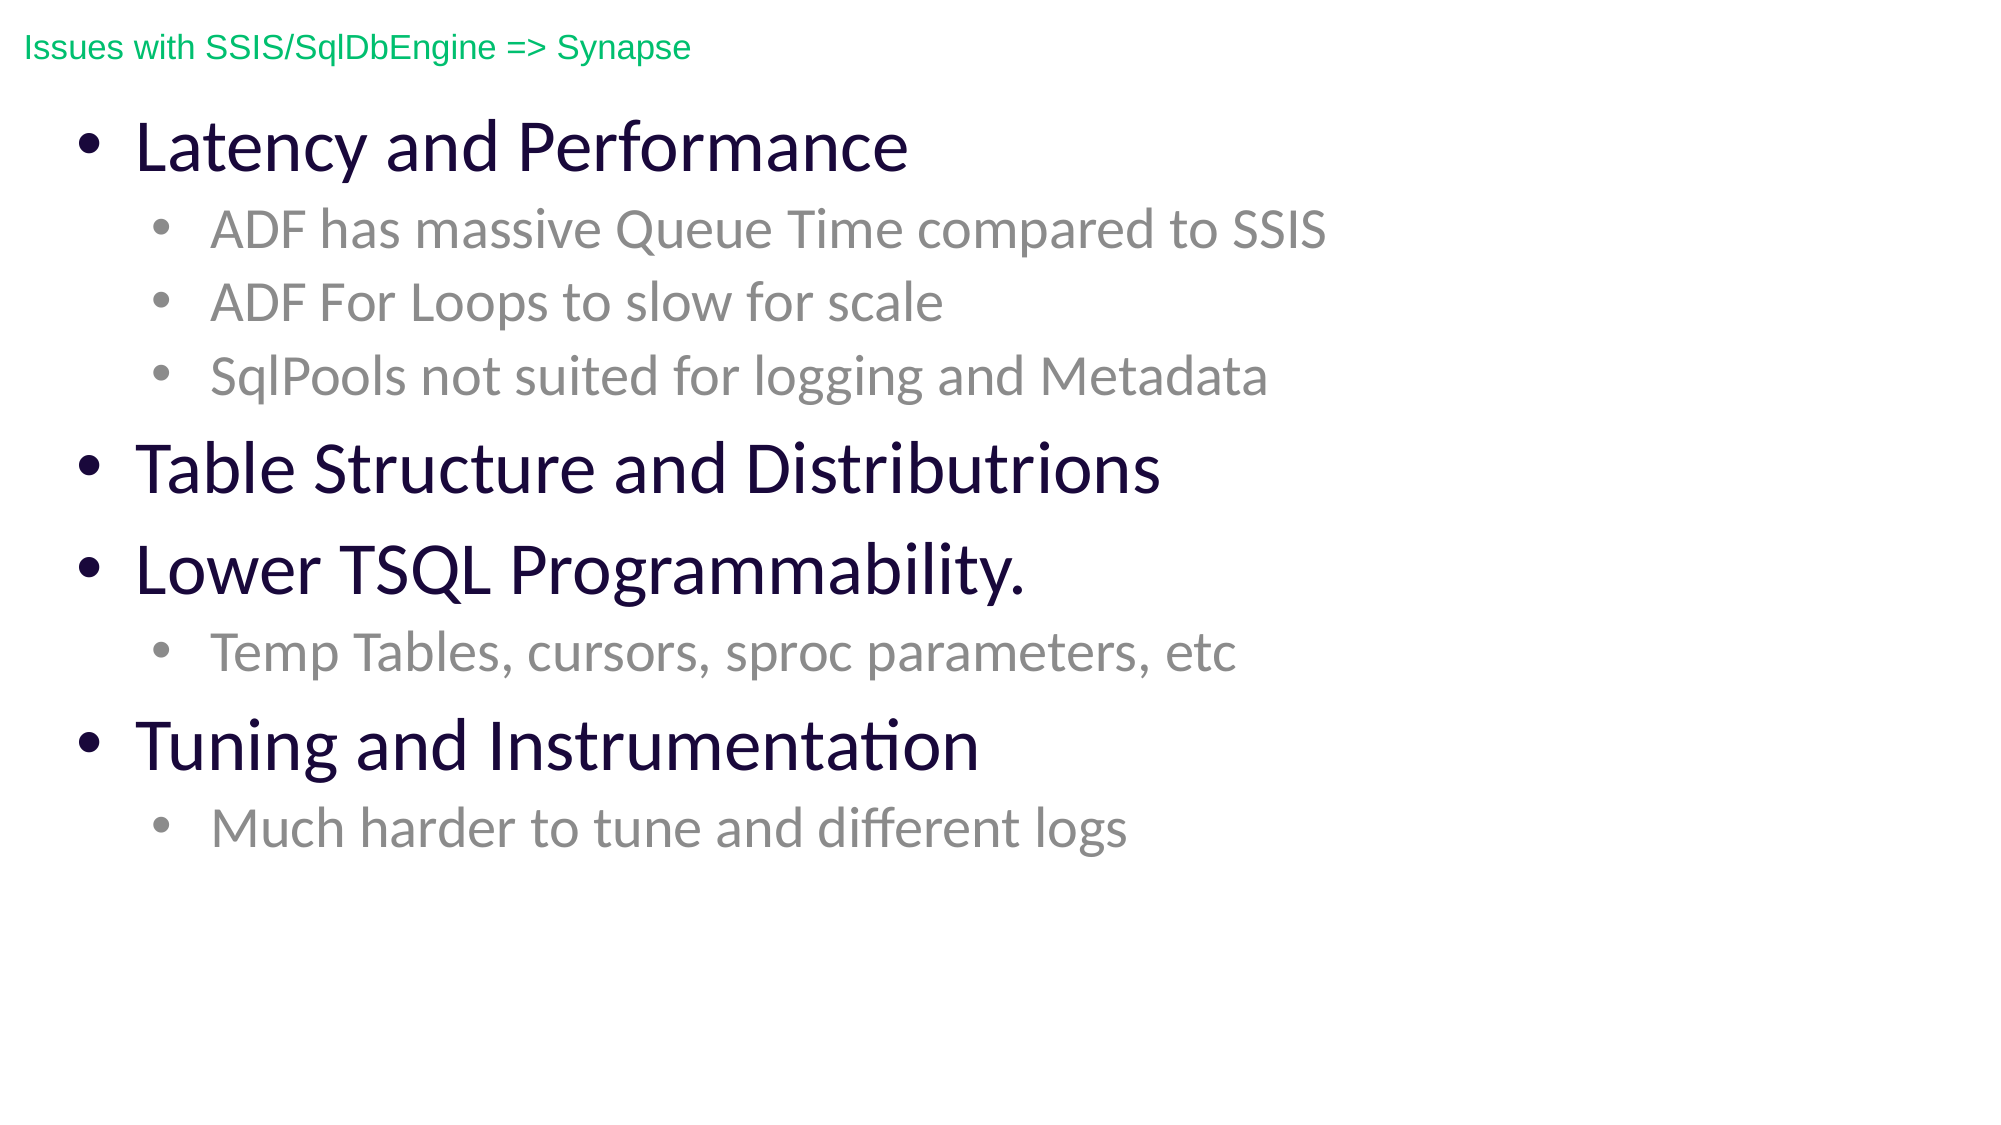

Issues with SSIS/SqlDbEngine => Synapse
Latency and Performance
ADF has massive Queue Time compared to SSIS
ADF For Loops to slow for scale
SqlPools not suited for logging and Metadata
Table Structure and Distributrions
Lower TSQL Programmability.
Temp Tables, cursors, sproc parameters, etc
Tuning and Instrumentation
Much harder to tune and different logs